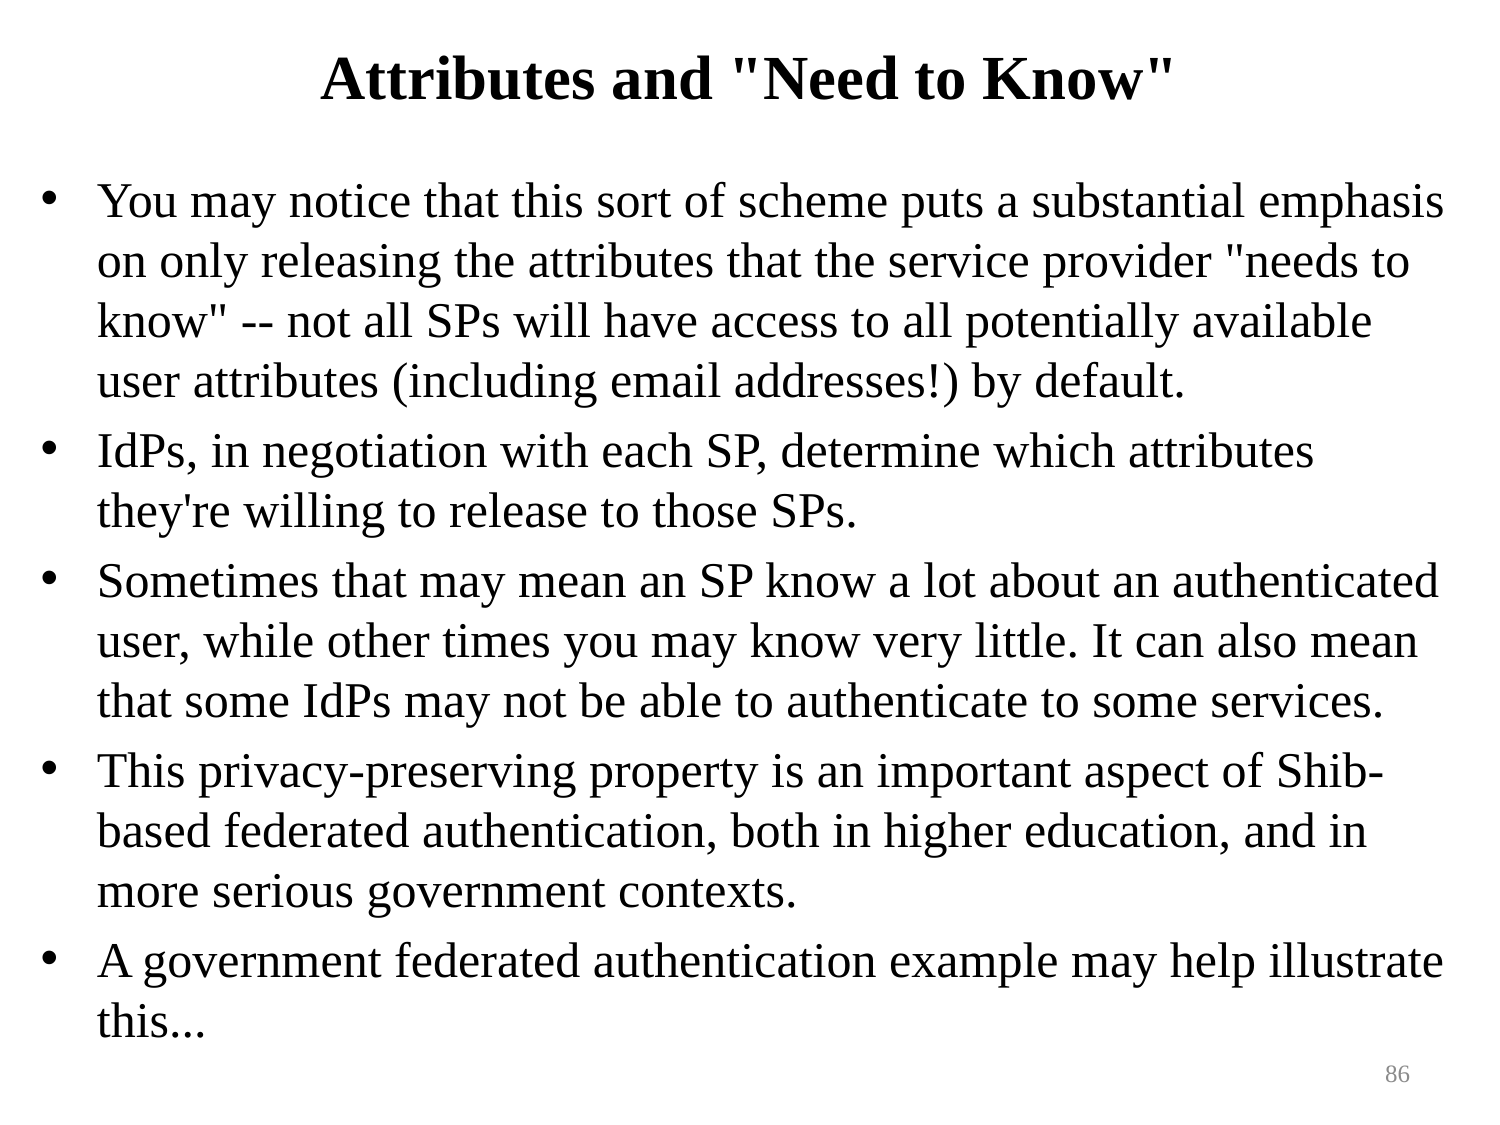

# Attributes and "Need to Know"
You may notice that this sort of scheme puts a substantial emphasis on only releasing the attributes that the service provider "needs to know" -- not all SPs will have access to all potentially available user attributes (including email addresses!) by default.
IdPs, in negotiation with each SP, determine which attributes they're willing to release to those SPs.
Sometimes that may mean an SP know a lot about an authenticated user, while other times you may know very little. It can also mean that some IdPs may not be able to authenticate to some services.
This privacy-preserving property is an important aspect of Shib-based federated authentication, both in higher education, and in more serious government contexts.
A government federated authentication example may help illustrate this...
86